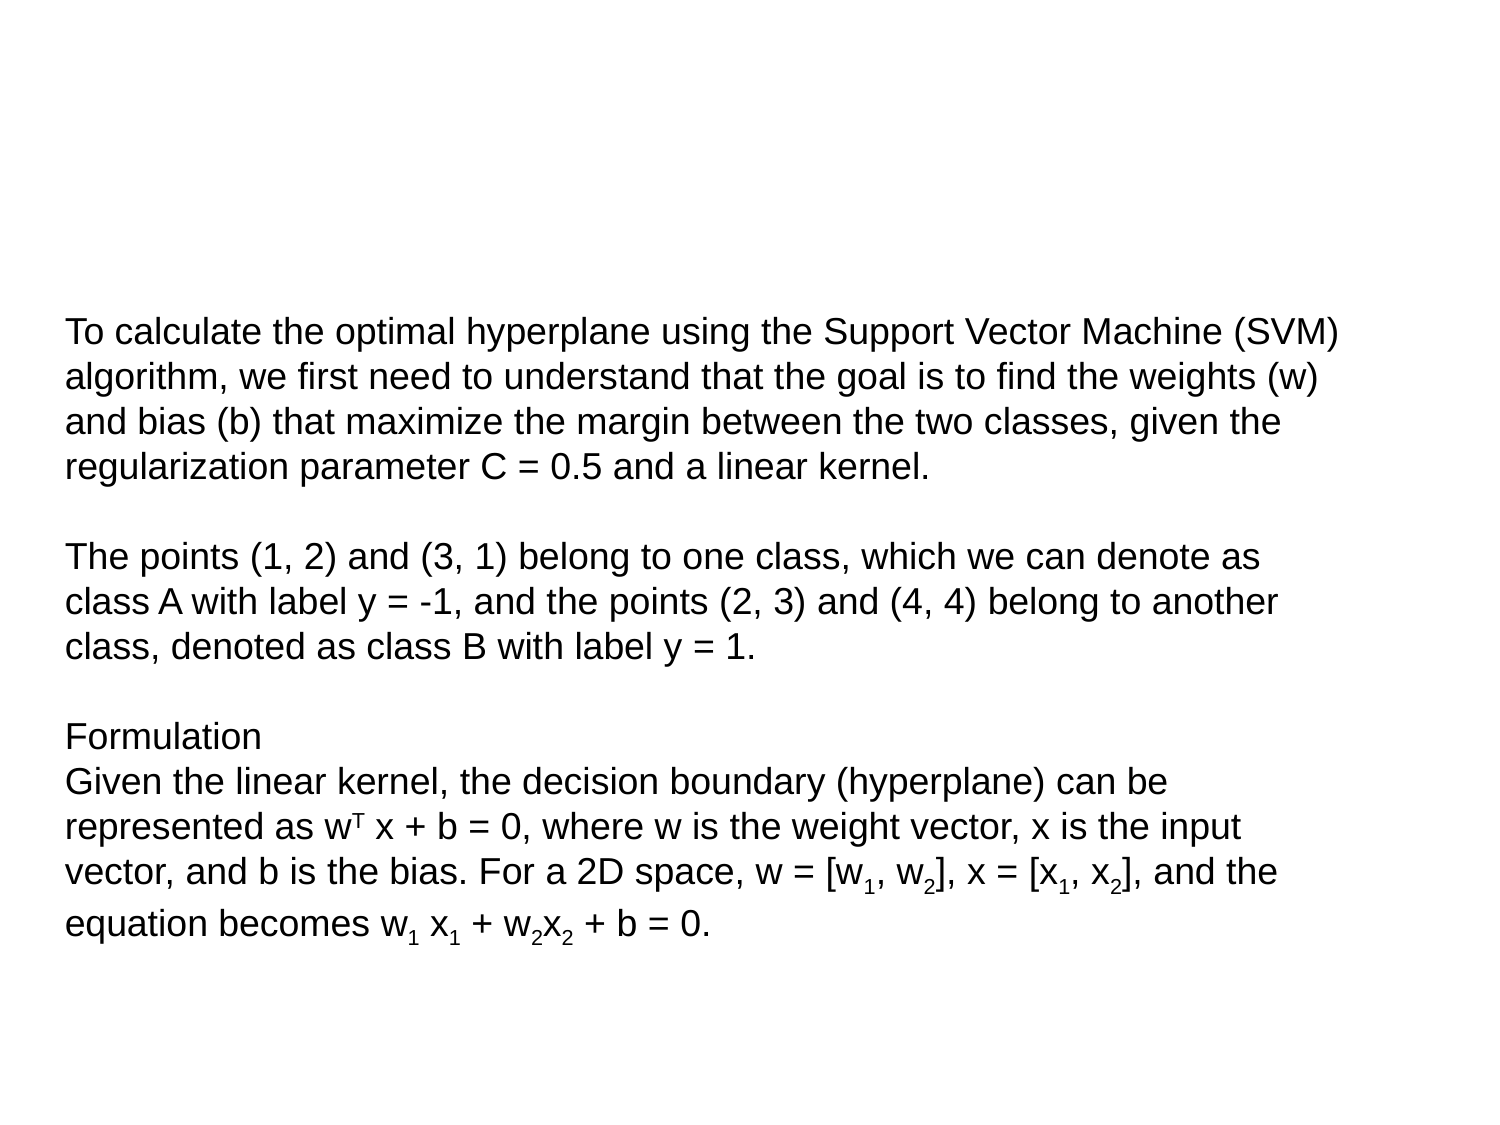

To calculate the optimal hyperplane using the Support Vector Machine (SVM) algorithm, we first need to understand that the goal is to find the weights (w) and bias (b) that maximize the margin between the two classes, given the regularization parameter C = 0.5 and a linear kernel.

The points (1, 2) and (3, 1) belong to one class, which we can denote as class A with label y = -1, and the points (2, 3) and (4, 4) belong to another class, denoted as class B with label y = 1.

Formulation
Given the linear kernel, the decision boundary (hyperplane) can be represented as wT x + b = 0, where w is the weight vector, x is the input vector, and b is the bias. For a 2D space, w = [w1, w2], x = [x1, x2], and the equation becomes w1 x1 + w2x2 + b = 0.